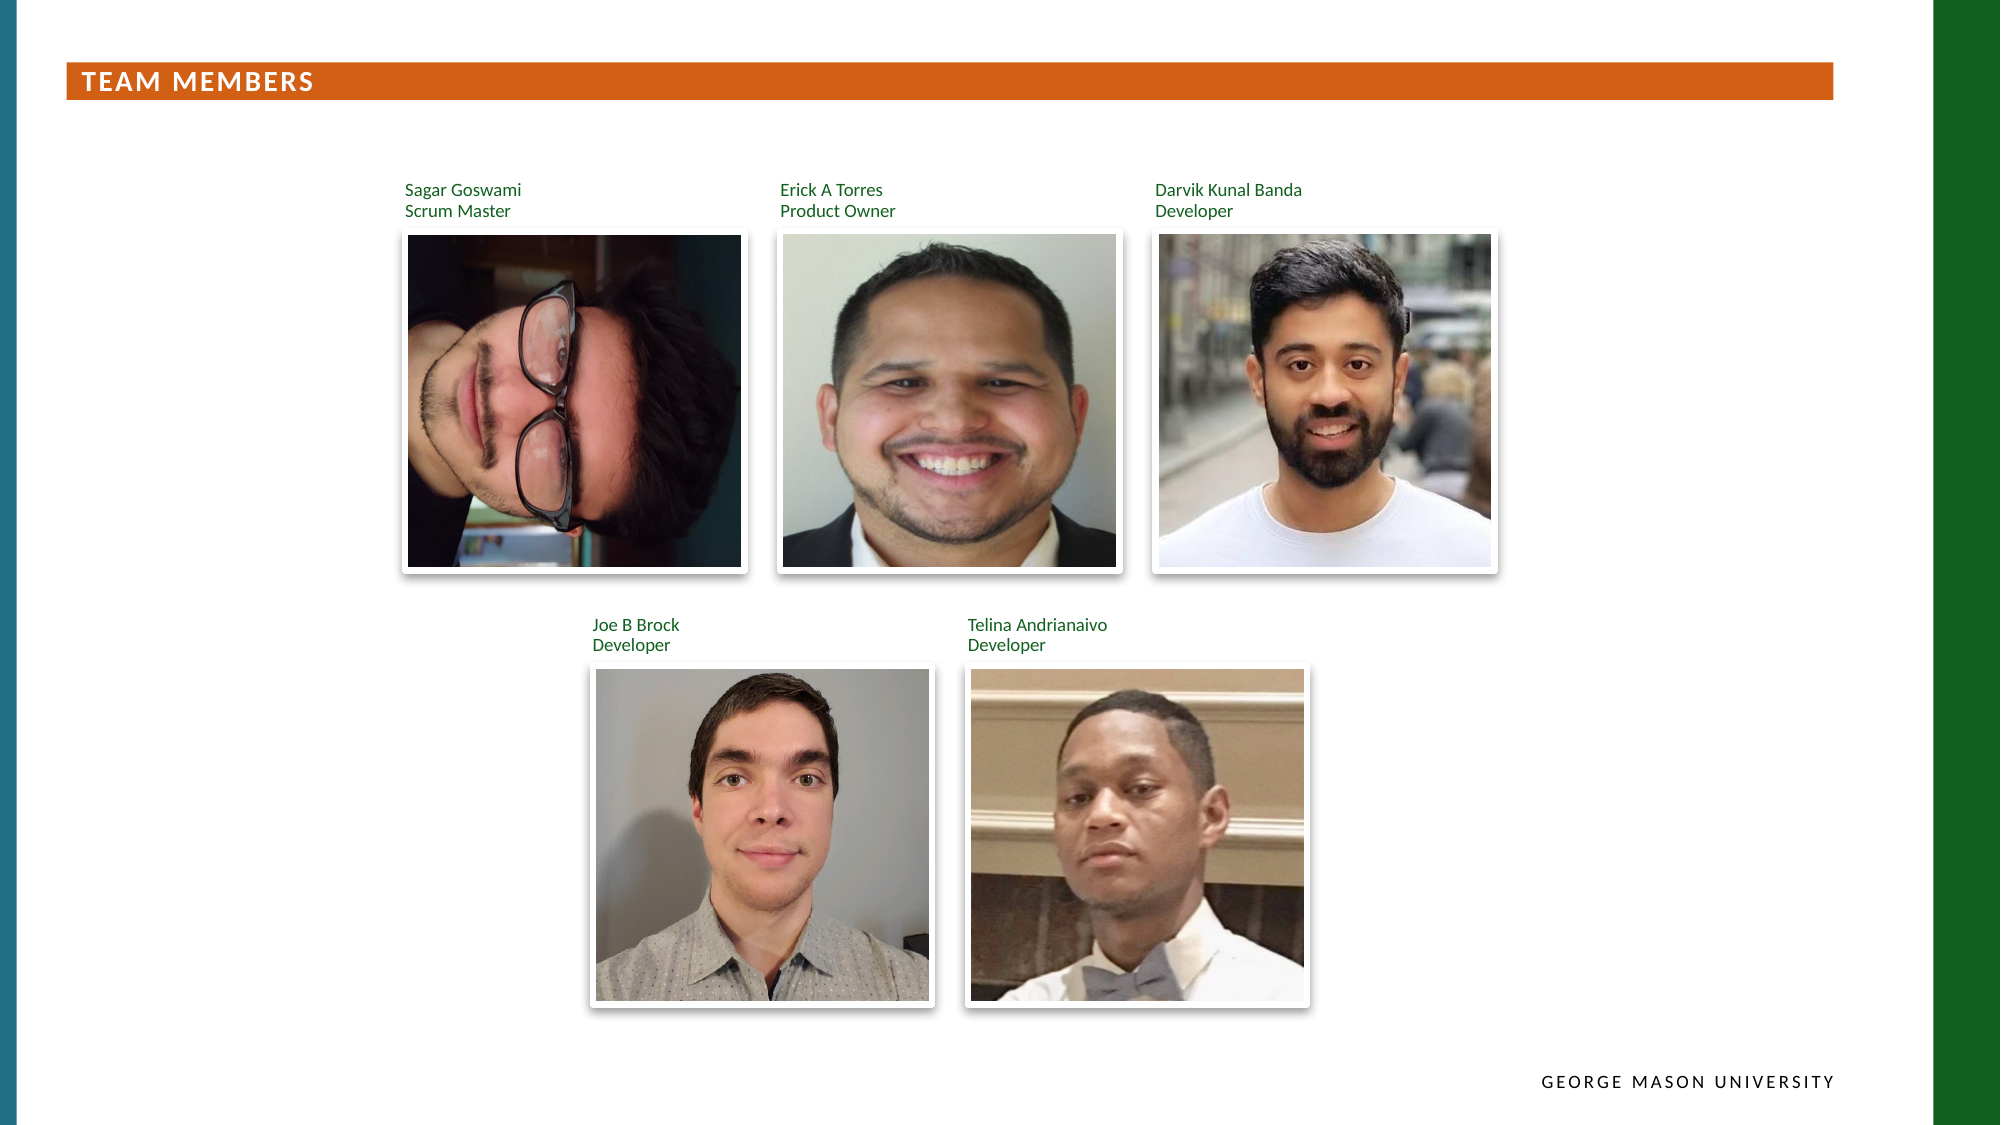

team Members

Sagar Goswami
Scrum Master
Erick A Torres
Product Owner
Darvik Kunal Banda
Developer
Joe B Brock
Developer
Telina Andrianaivo
Developer